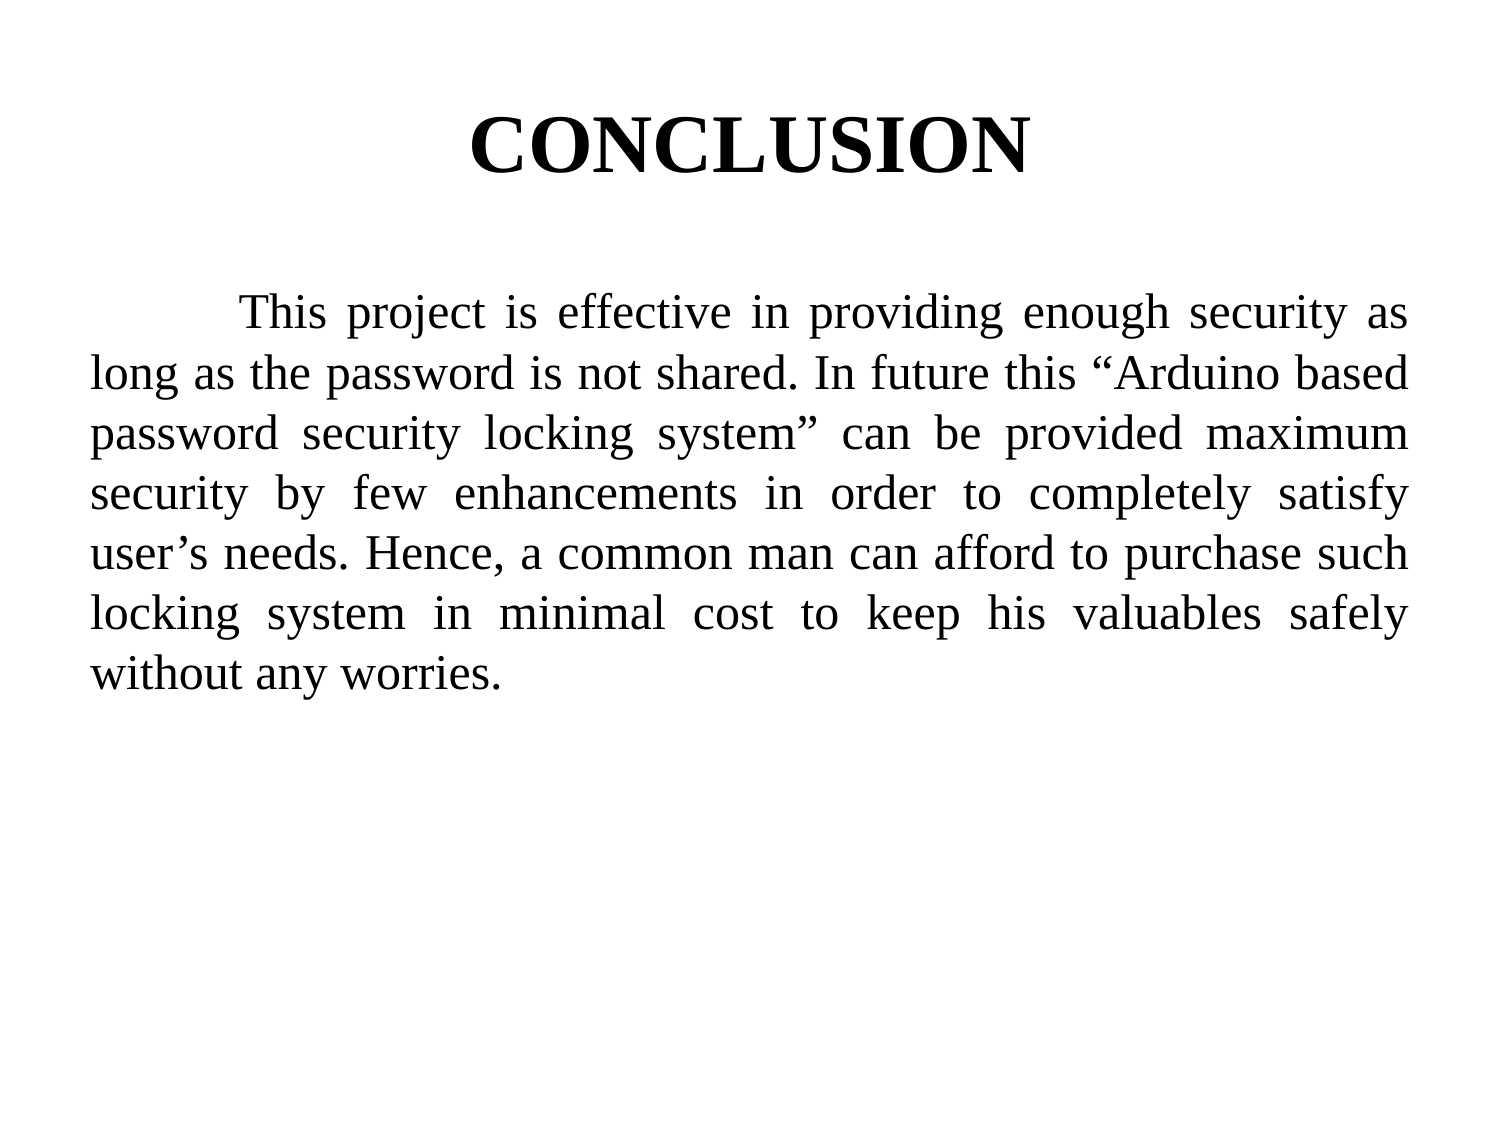

# CONCLUSION
       This project is effective in providing enough security as long as the password is not shared. In future this “Arduino based password security locking system” can be provided maximum security by few enhancements in order to completely satisfy user’s needs. Hence, a common man can afford to purchase such locking system in minimal cost to keep his valuables safely without any worries.